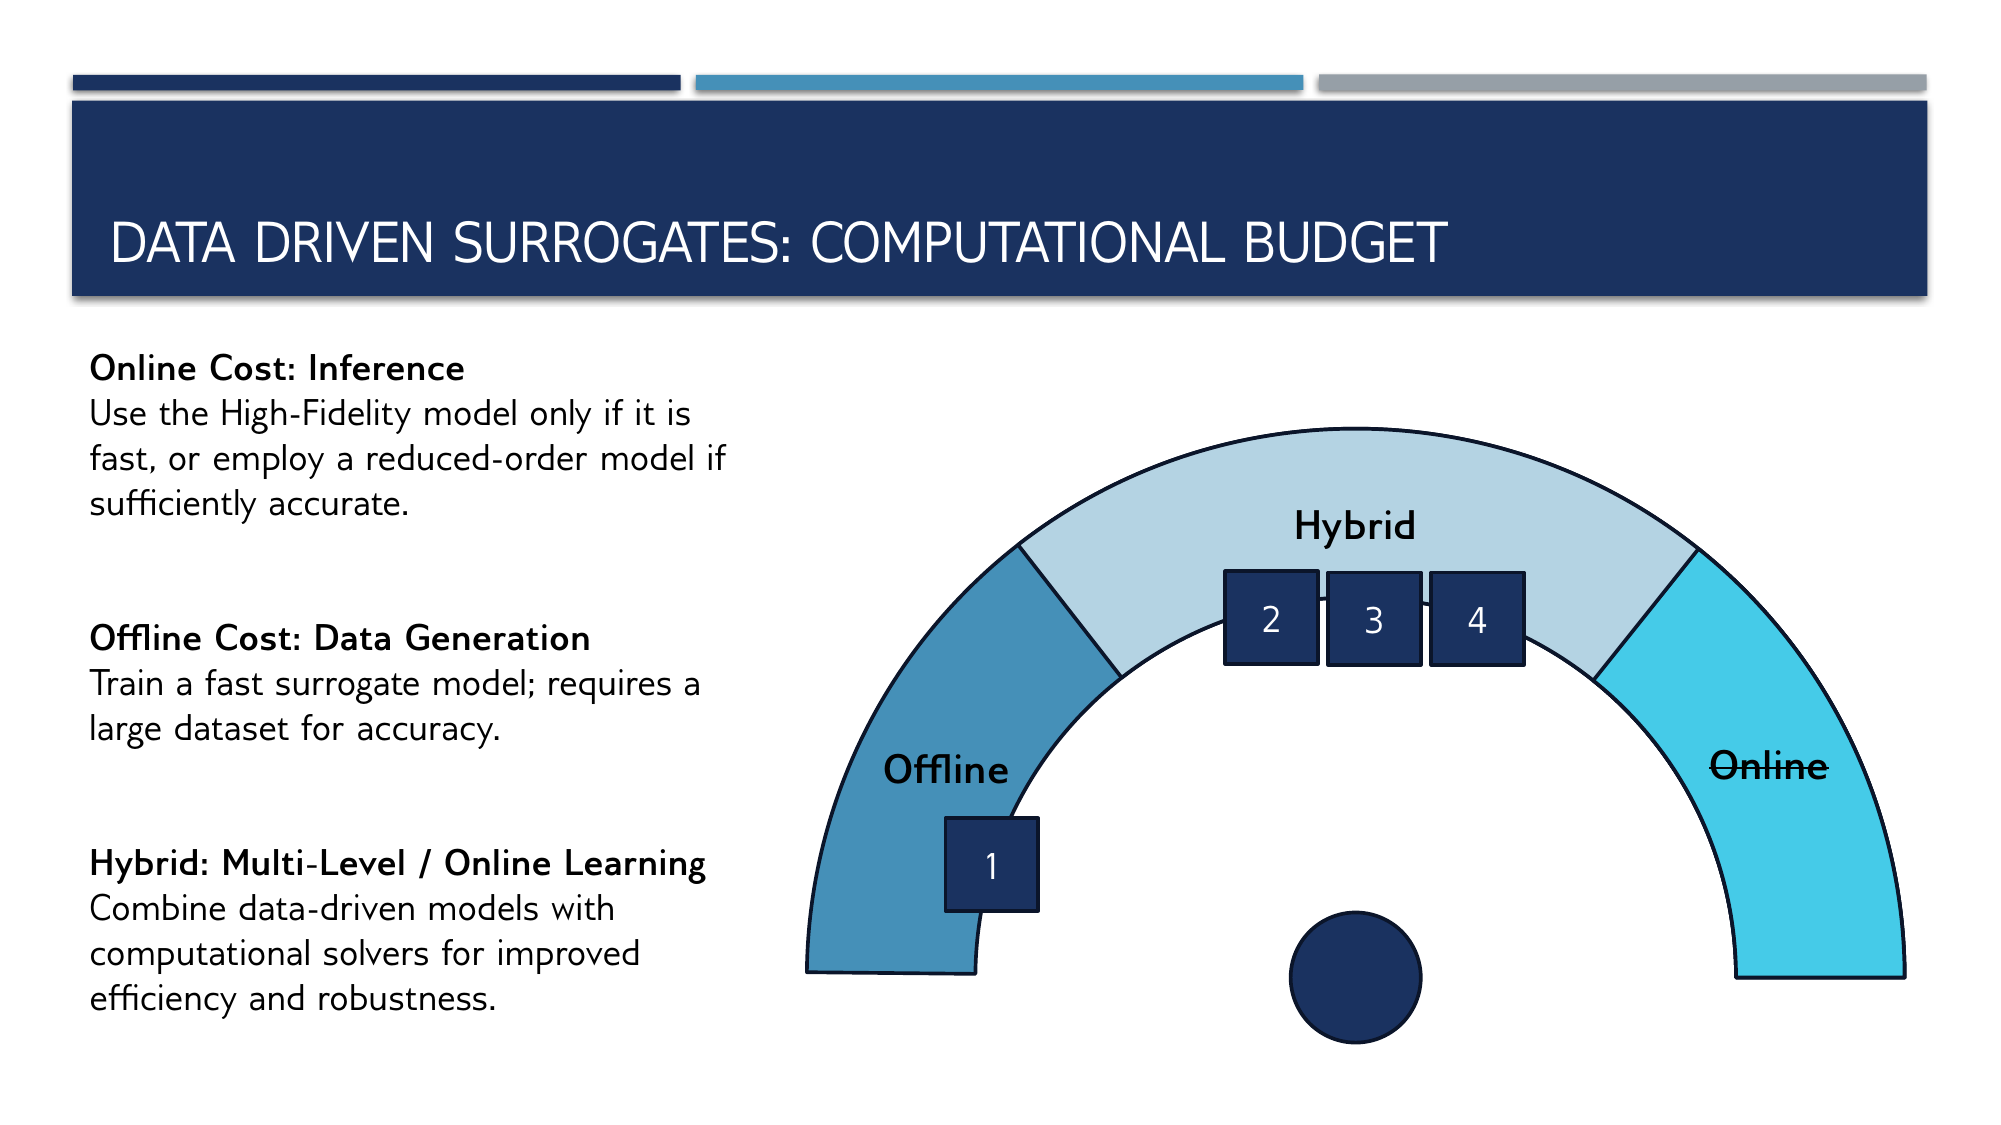

# Data Driven surrogates: computational budget
Online Cost: Inference
Use the High-Fidelity model only if it is fast, or employ a reduced-order model if sufficiently accurate.

Offline Cost: Data Generation
Train a fast surrogate model; requires a large dataset for accuracy.

Hybrid: Multi-Level / Online Learning
Combine data-driven models with computational solvers for improved efficiency and robustness.

   Online
Hybrid
2
3
4
Offline
1